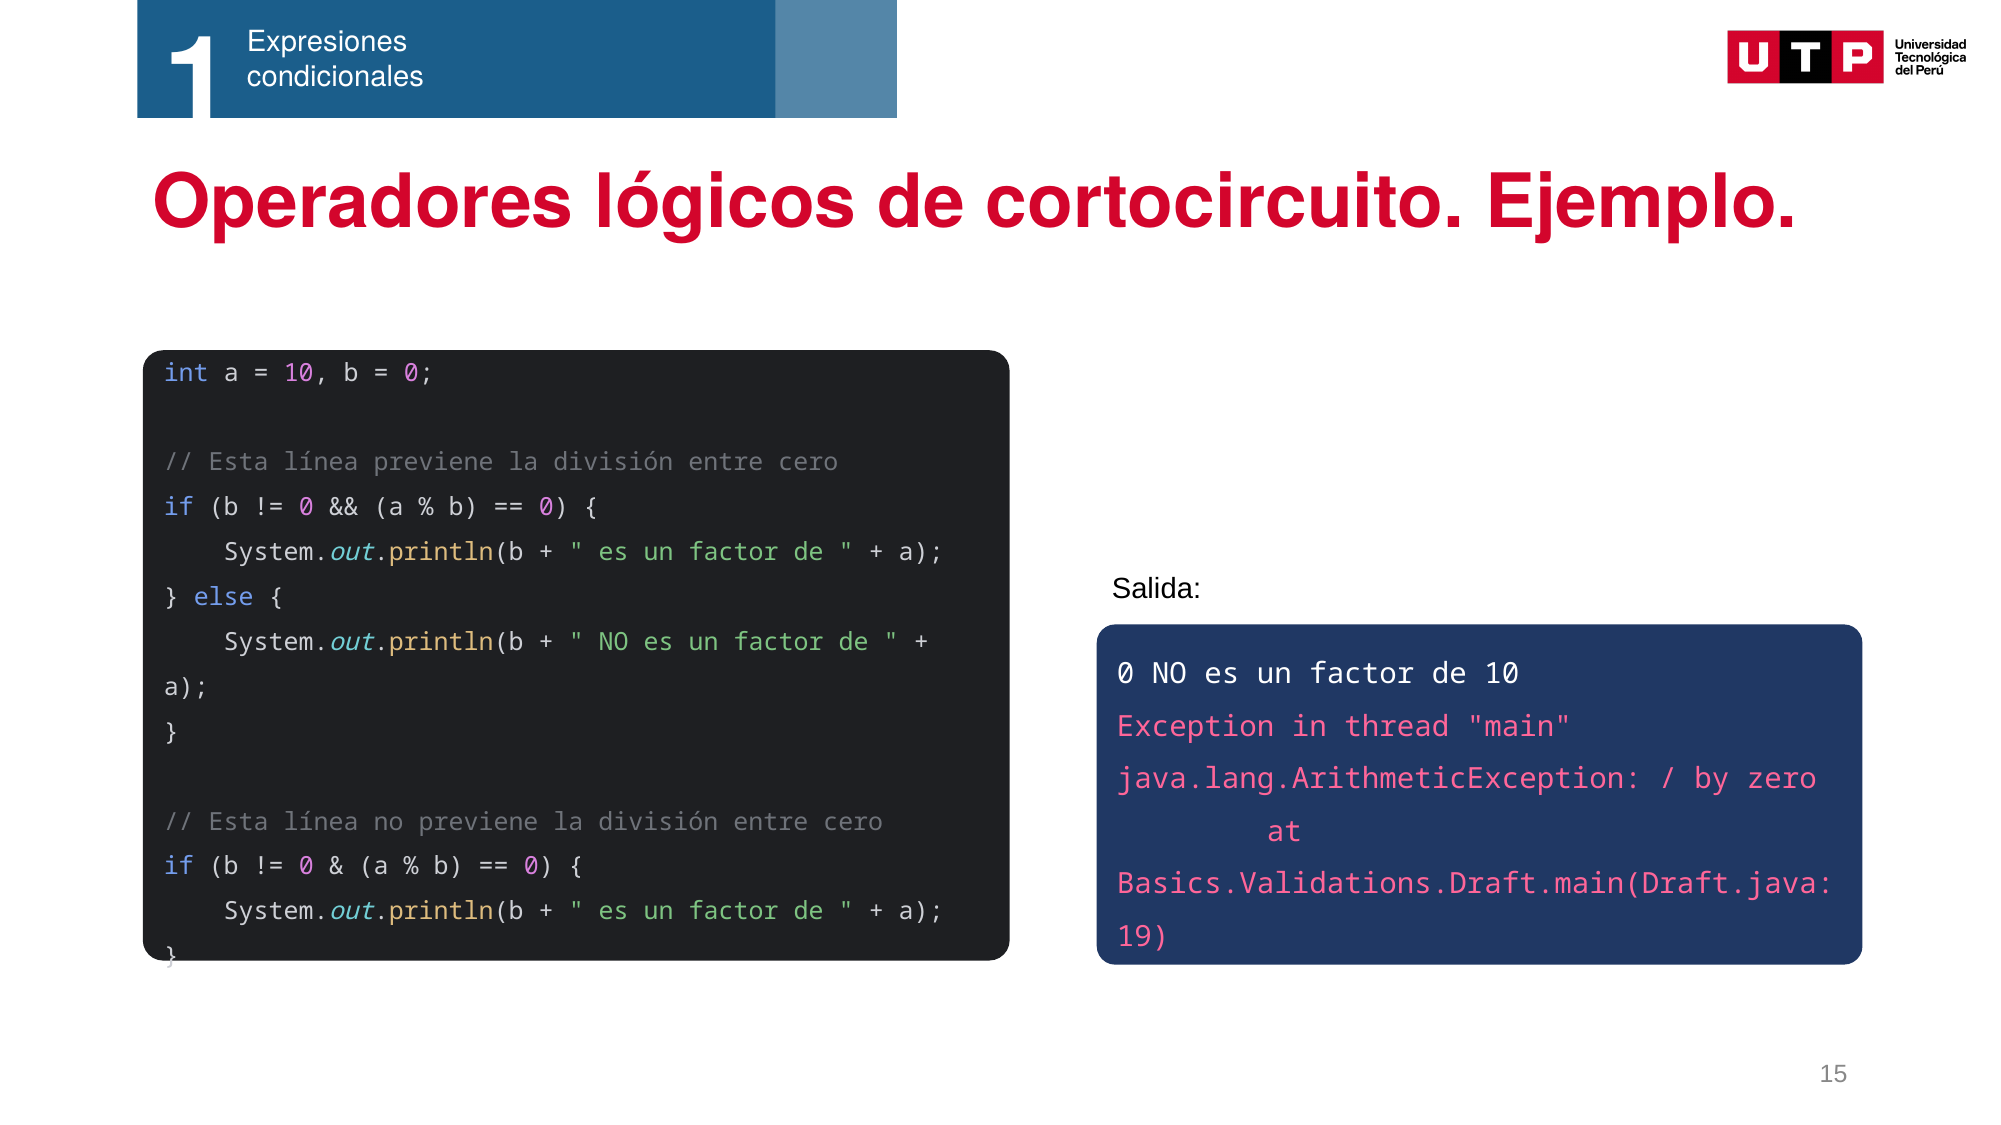

1

Expresiones
condicionales
# Operadores lógicos de cortocircuito. Ejemplo.
int a = 10, b = 0;
// Esta línea previene la división entre cero
if (b != 0 && (a % b) == 0) {
    System.out.println(b + " es un factor de " + a);
} else {
    System.out.println(b + " NO es un factor de " + a);
}
// Esta línea no previene la división entre cero
if (b != 0 & (a % b) == 0) {
    System.out.println(b + " es un factor de " + a);
}
Salida:
0 NO es un factor de 10
Exception in thread "main" java.lang.ArithmeticException: / by zero
	at Basics.Validations.Draft.main(Draft.java:19)
15